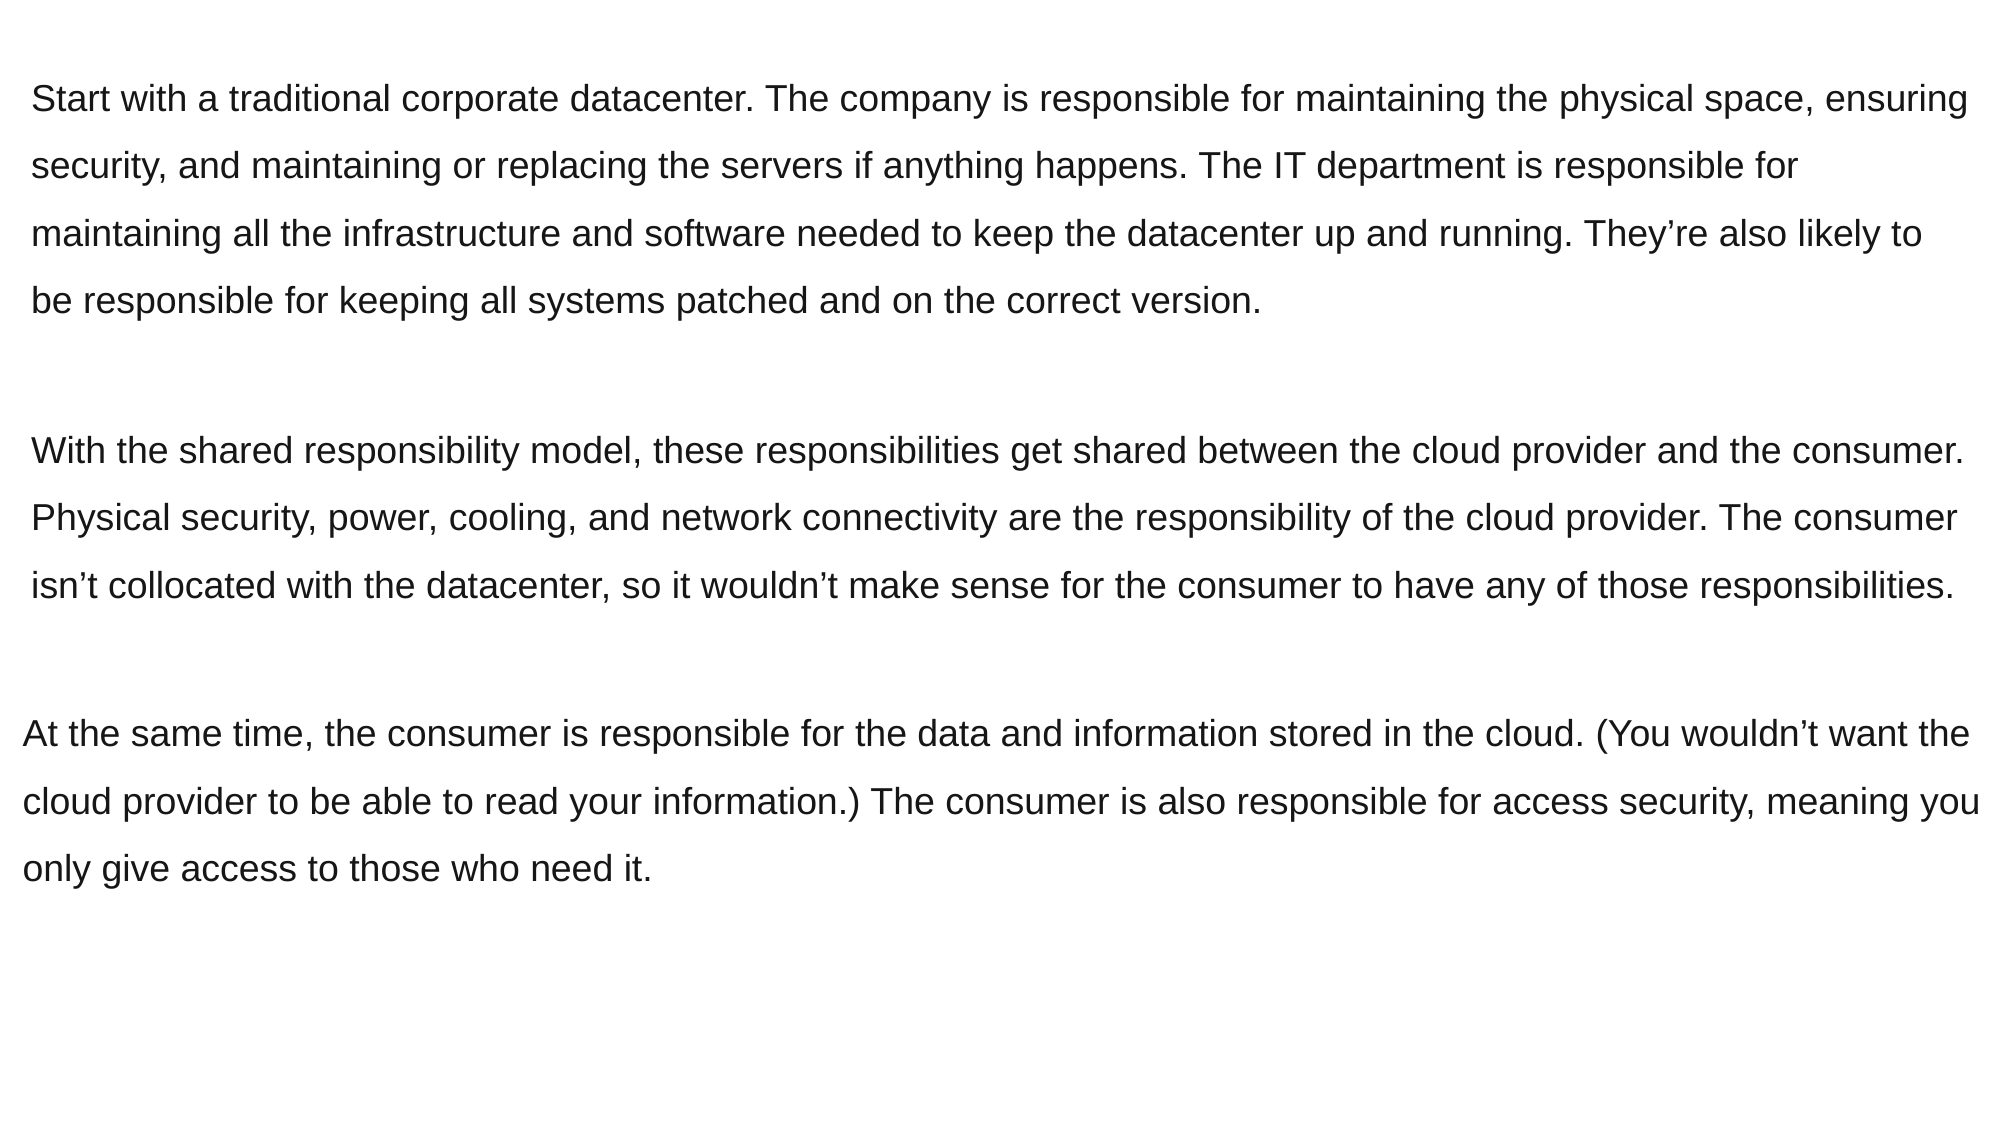

Start with a traditional corporate datacenter. The company is responsible for maintaining the physical space, ensuring security, and maintaining or replacing the servers if anything happens. The IT department is responsible for maintaining all the infrastructure and software needed to keep the datacenter up and running. They’re also likely to be responsible for keeping all systems patched and on the correct version.
With the shared responsibility model, these responsibilities get shared between the cloud provider and the consumer. Physical security, power, cooling, and network connectivity are the responsibility of the cloud provider. The consumer isn’t collocated with the datacenter, so it wouldn’t make sense for the consumer to have any of those responsibilities.
At the same time, the consumer is responsible for the data and information stored in the cloud. (You wouldn’t want the cloud provider to be able to read your information.) The consumer is also responsible for access security, meaning you only give access to those who need it.